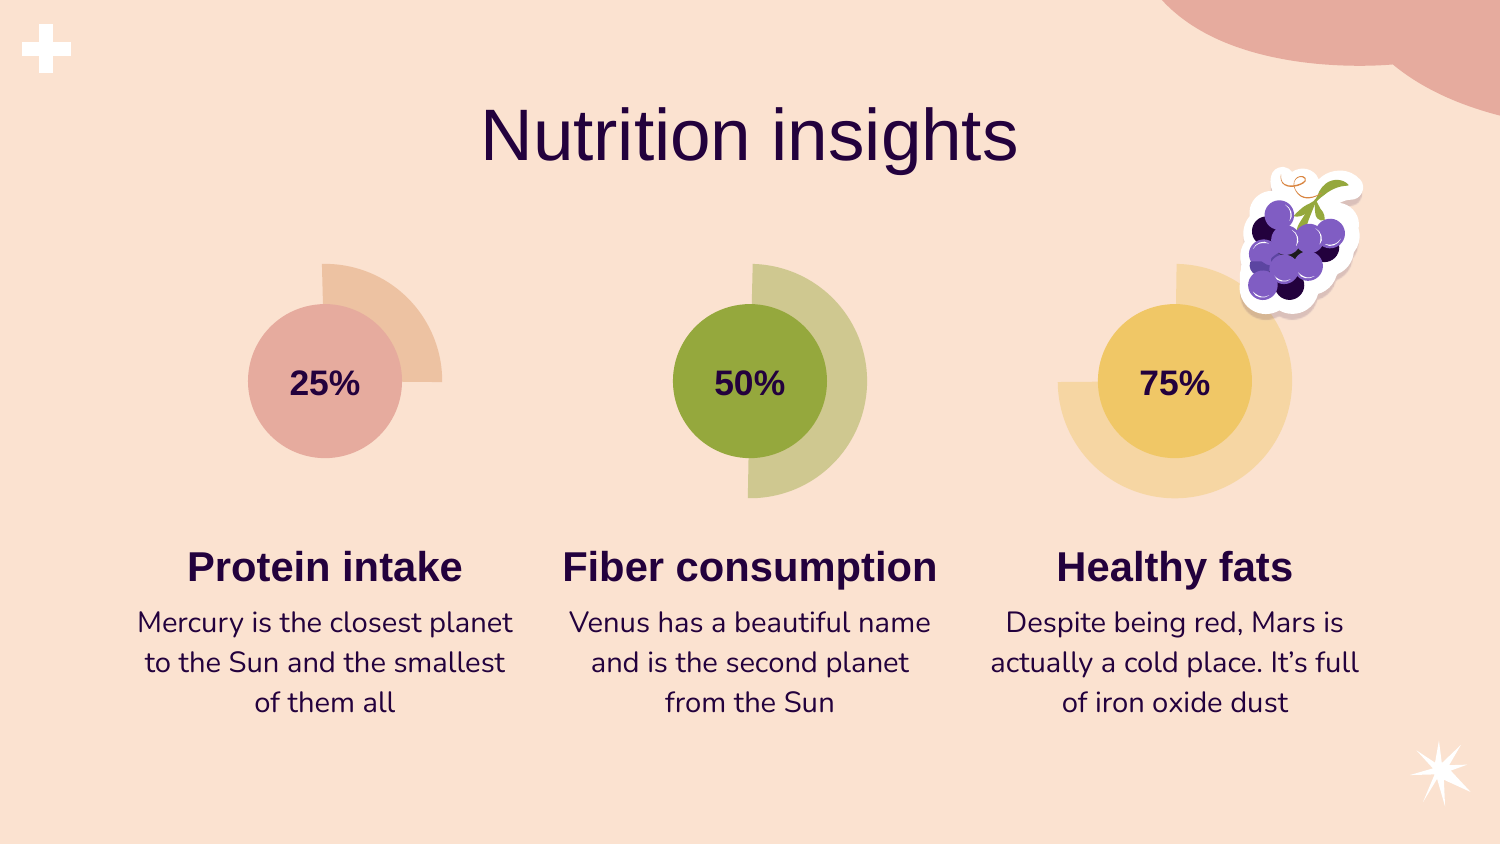

# Nutrition insights

25%
50%
75%
Protein intake
Fiber consumption
Healthy fats
Mercury is the closest planet to the Sun and the smallest of them all
Despite being red, Mars is actually a cold place. It’s full of iron oxide dust
Venus has a beautiful name and is the second planet from the Sun